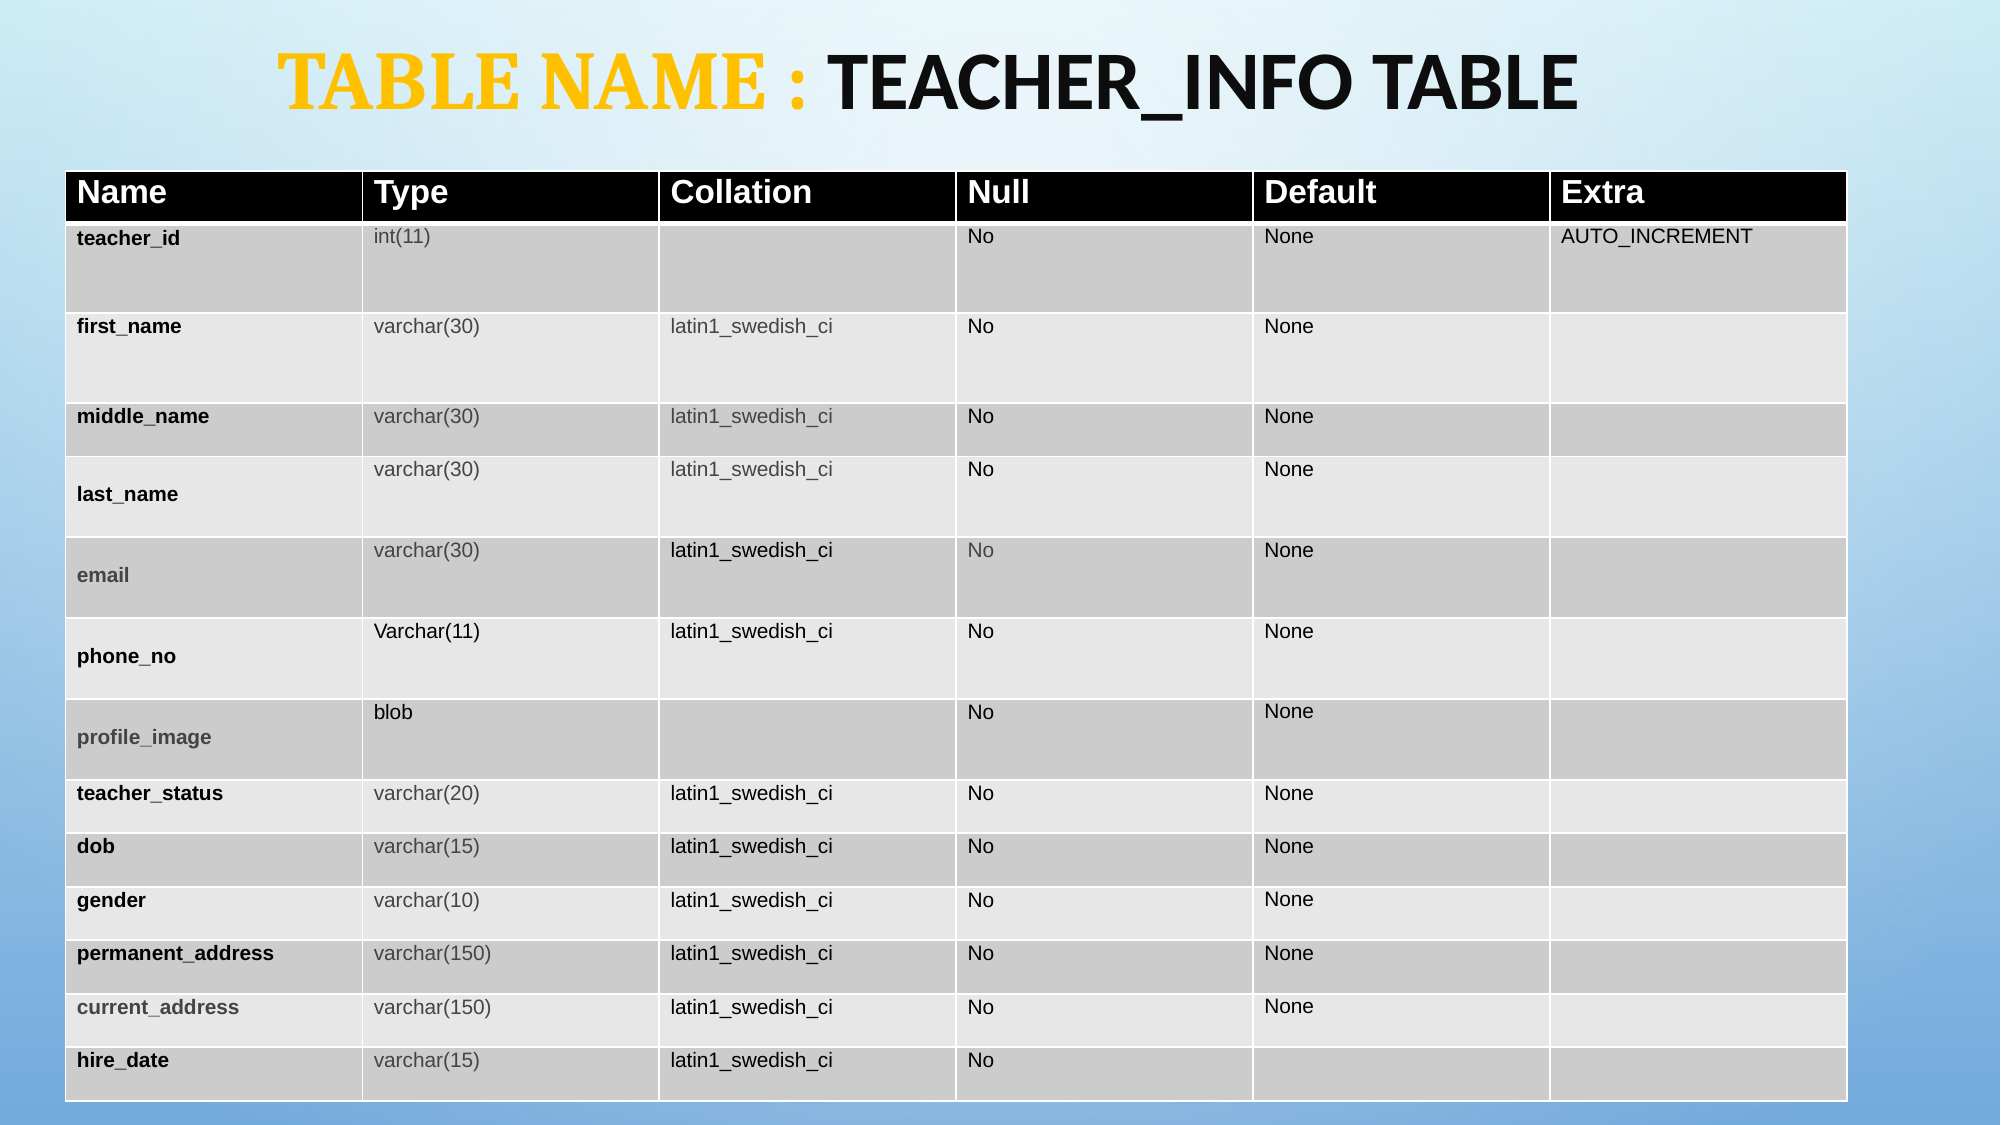

# Table Name : Teacher_info Table
| Name | Type | Collation | Null | Default | Extra |
| --- | --- | --- | --- | --- | --- |
| teacher\_id | int(11) |  | No | None | AUTO\_INCREMENT |
| first\_name | varchar(30) | latin1\_swedish\_ci | No | None |  |
| middle\_name | varchar(30) | latin1\_swedish\_ci | No | None |  |
| last\_name | varchar(30) | latin1\_swedish\_ci | No | None |  |
| email | varchar(30) | latin1\_swedish\_ci | No | None |  |
| phone\_no | Varchar(11) | latin1\_swedish\_ci | No | None |  |
| profile\_image | blob |  | No | None |  |
| teacher\_status | varchar(20) | latin1\_swedish\_ci | No | None |  |
| dob | varchar(15) | latin1\_swedish\_ci | No | None |  |
| gender | varchar(10) | latin1\_swedish\_ci | No | None |  |
| permanent\_address | varchar(150) | latin1\_swedish\_ci | No | None |  |
| current\_address | varchar(150) | latin1\_swedish\_ci | No | None |  |
| hire\_date | varchar(15) | latin1\_swedish\_ci | No |  |  |